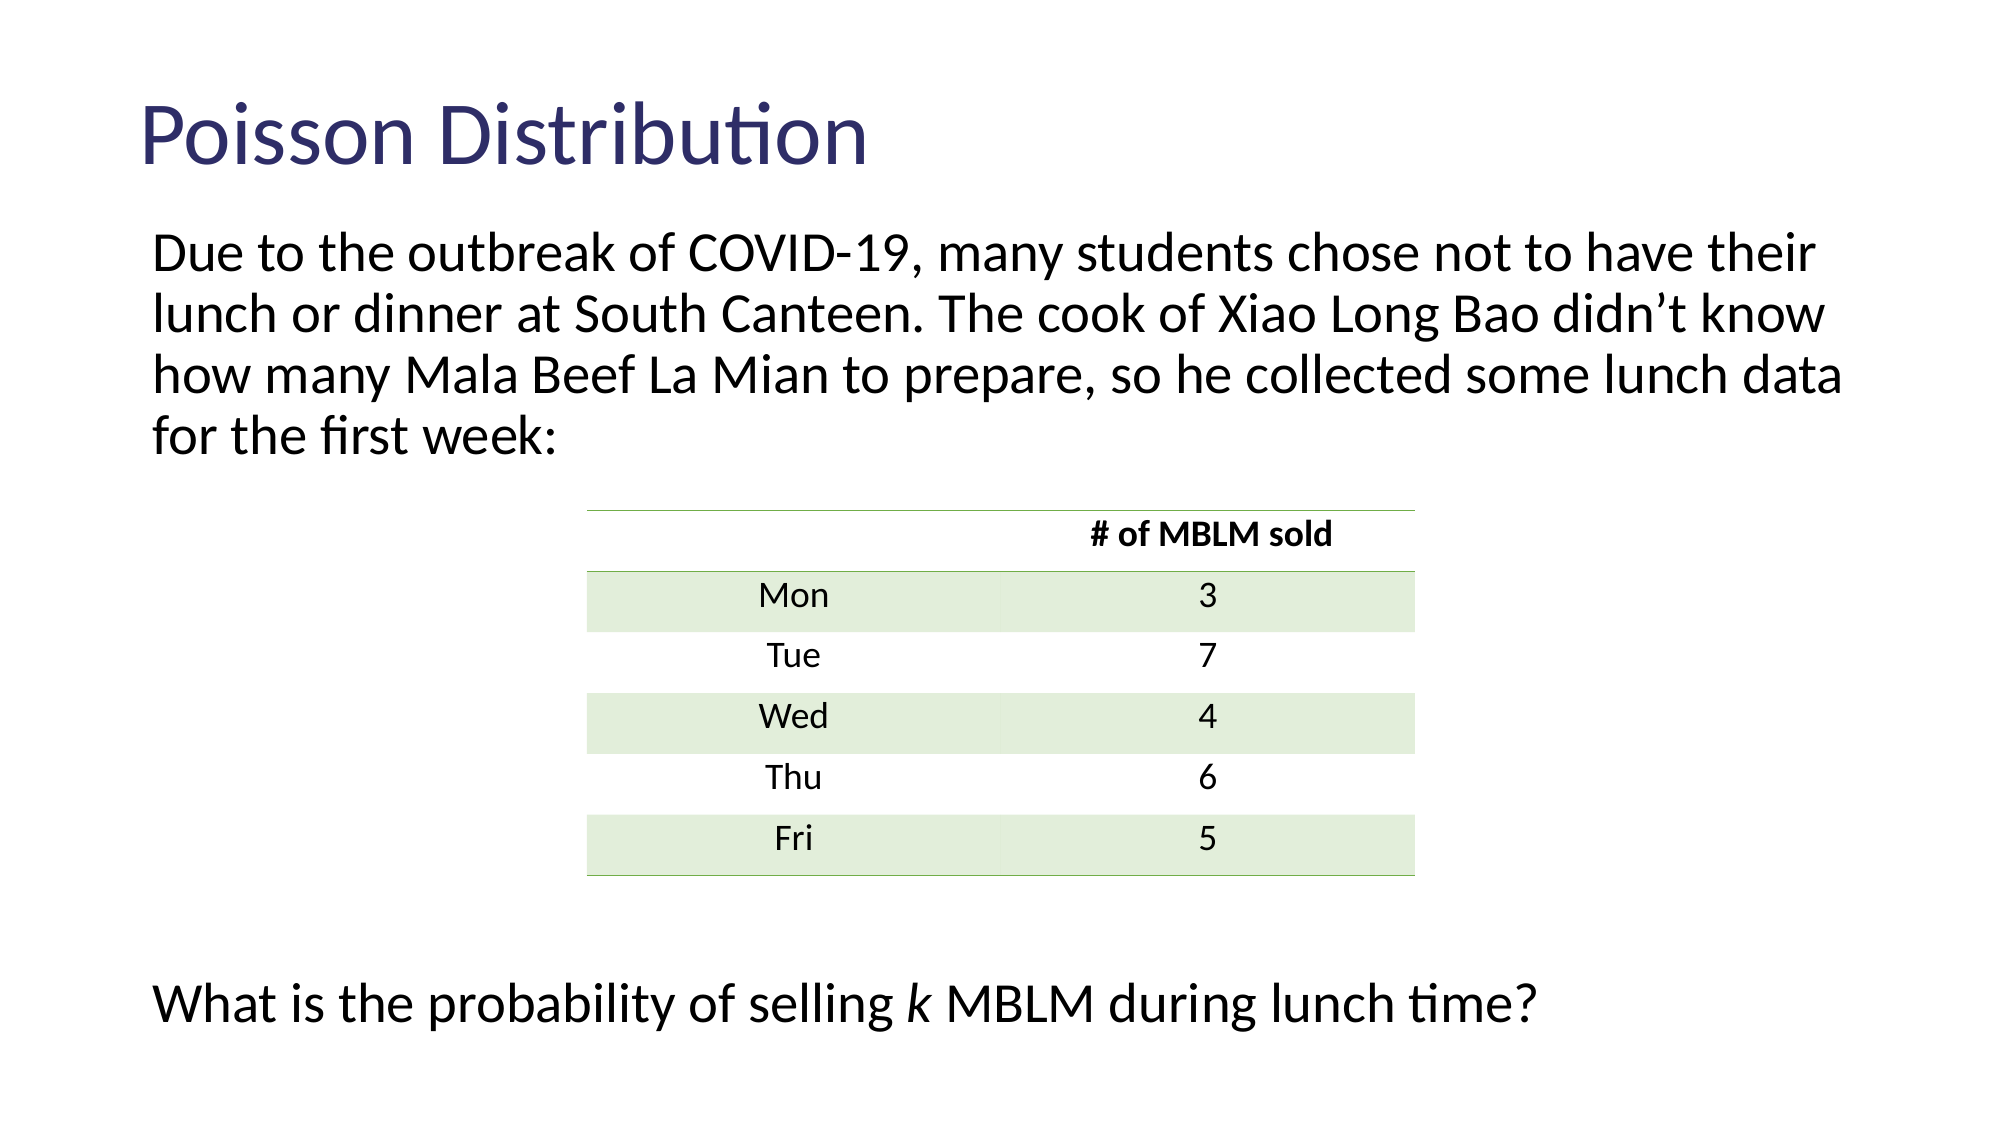

# Poisson Distribution
Due to the outbreak of COVID-19, many students chose not to have their lunch or dinner at South Canteen. The cook of Xiao Long Bao didn’t know how many Mala Beef La Mian to prepare, so he collected some lunch data for the first week:

What is the probability of selling k MBLM during lunch time?

|  | # of MBLM sold |
| --- | --- |
| Mon | 3 |
| Tue | 7 |
| Wed | 4 |
| Thu | 6 |
| Fri | 5 |